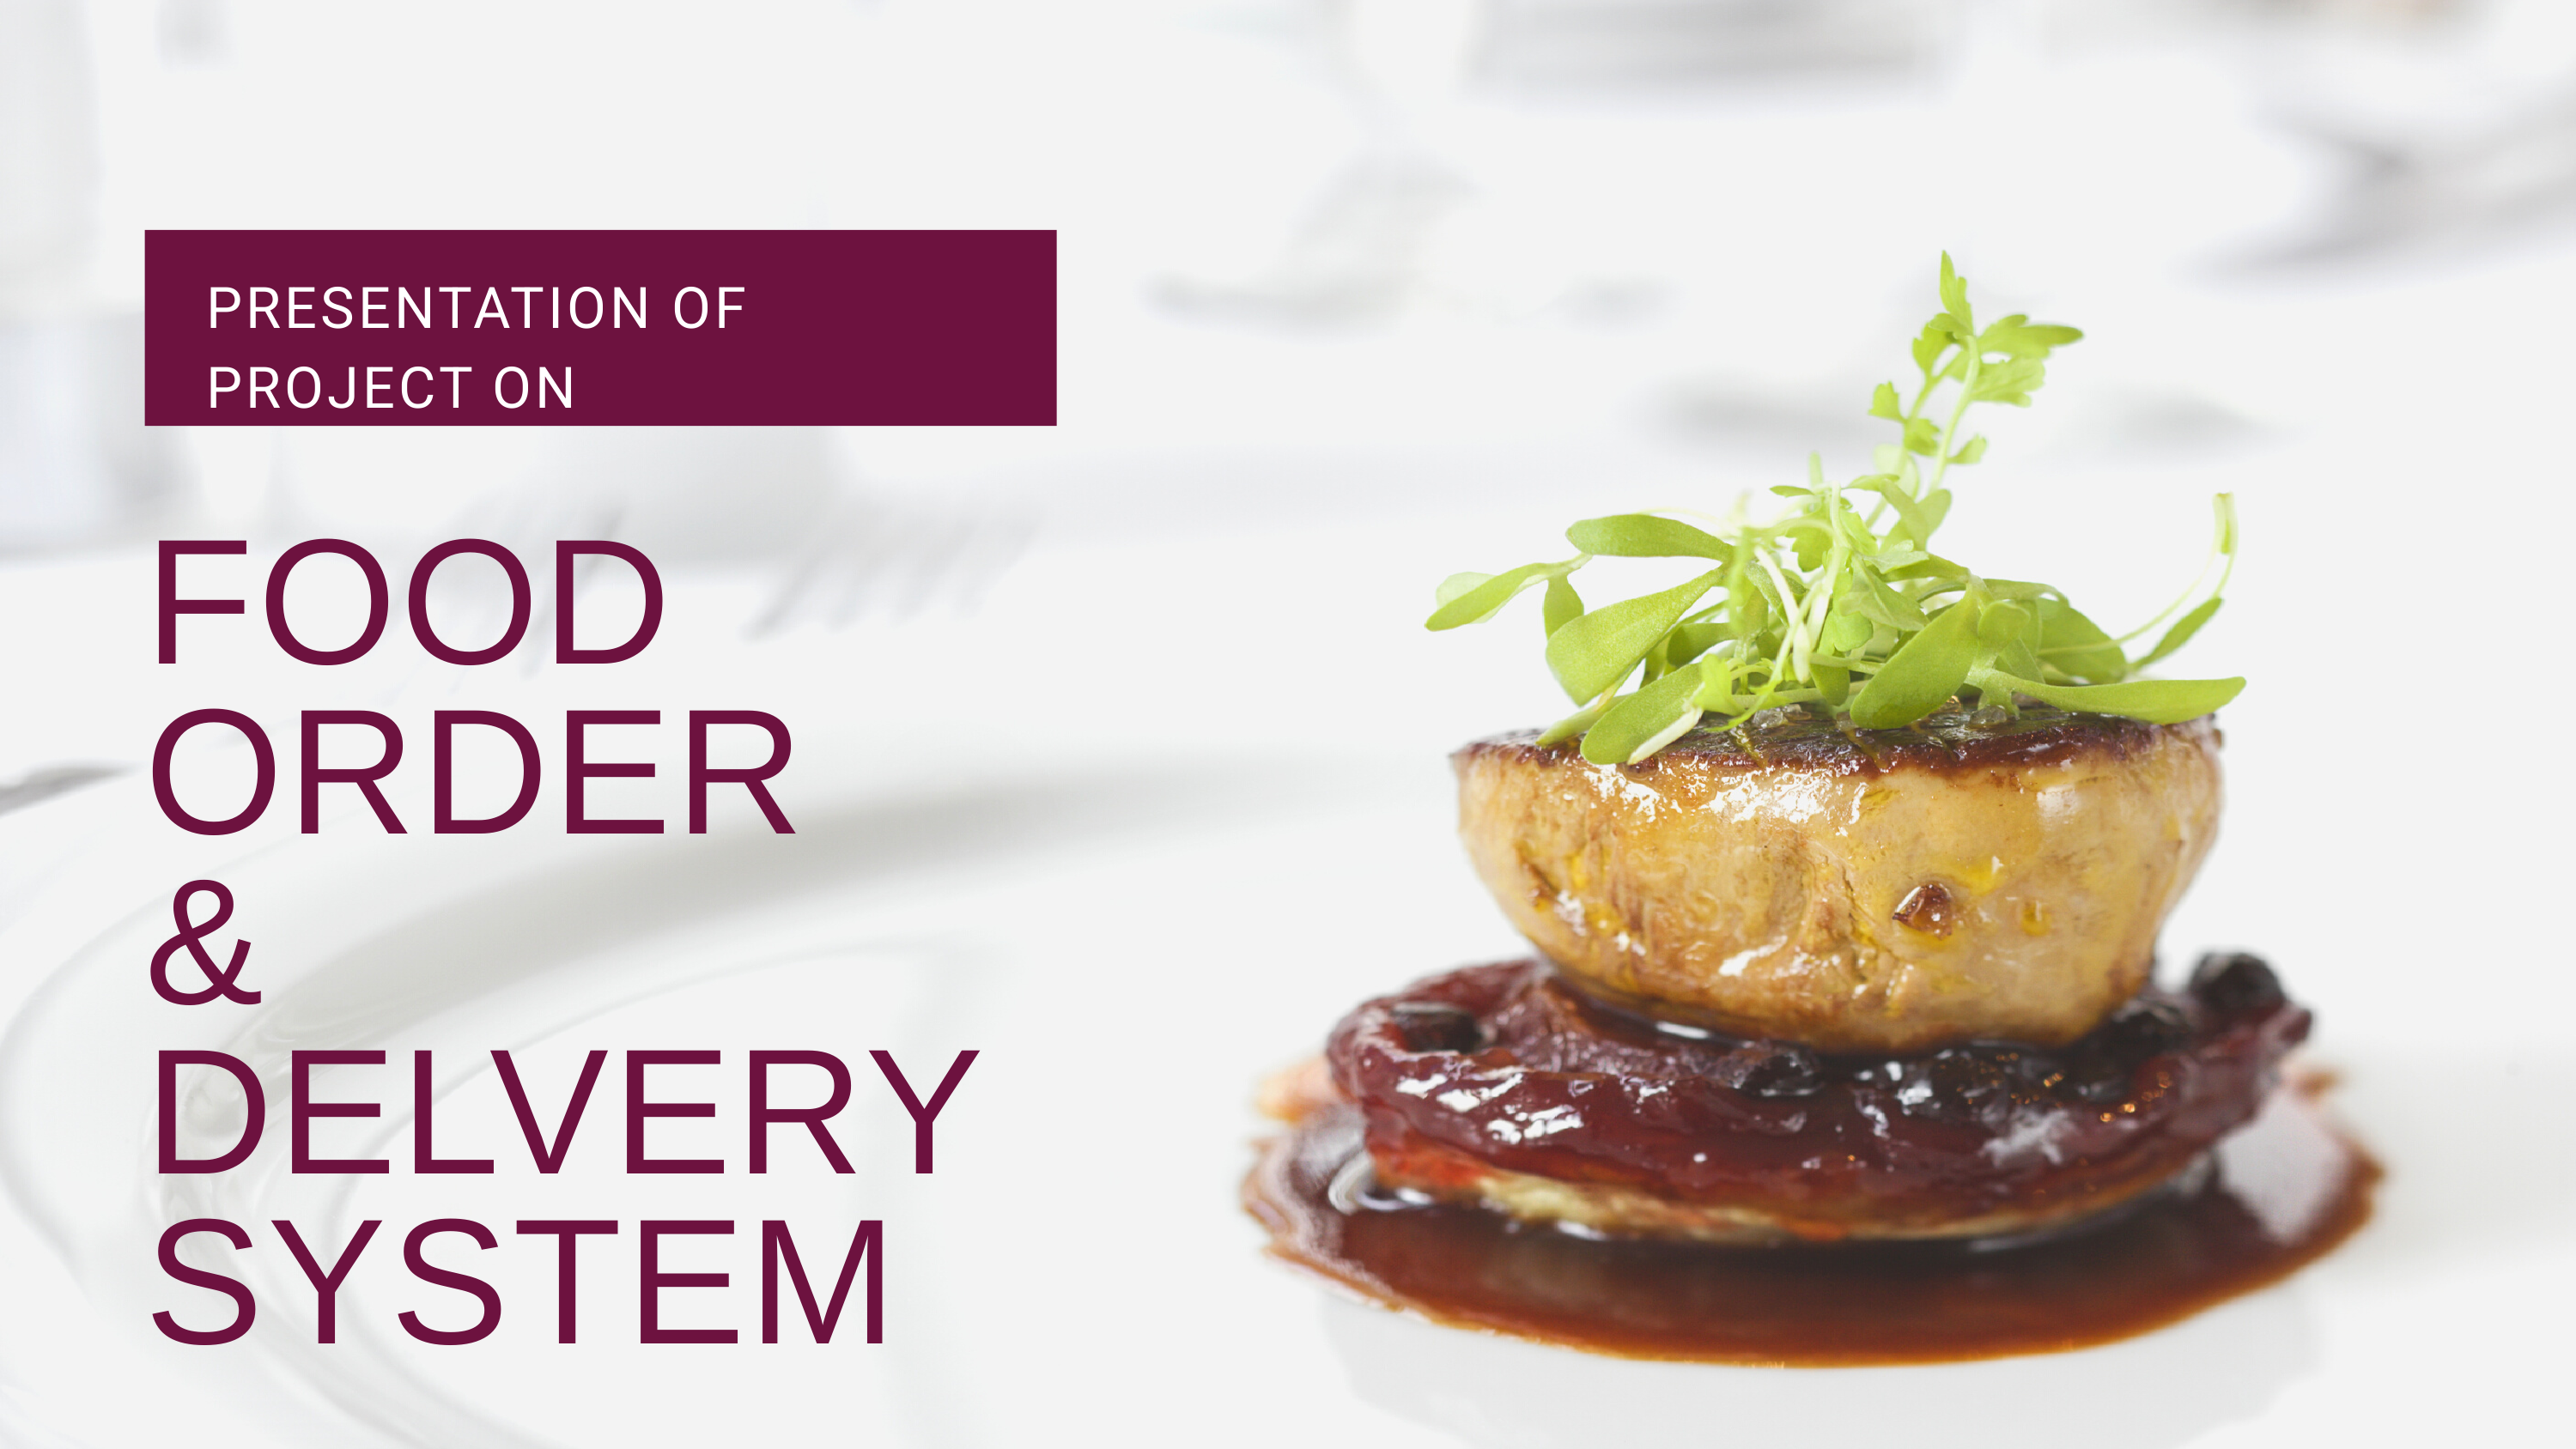

PRESENTATION OF PROJECT ON
FOOD ORDER       &
DELVERY SYSTEM